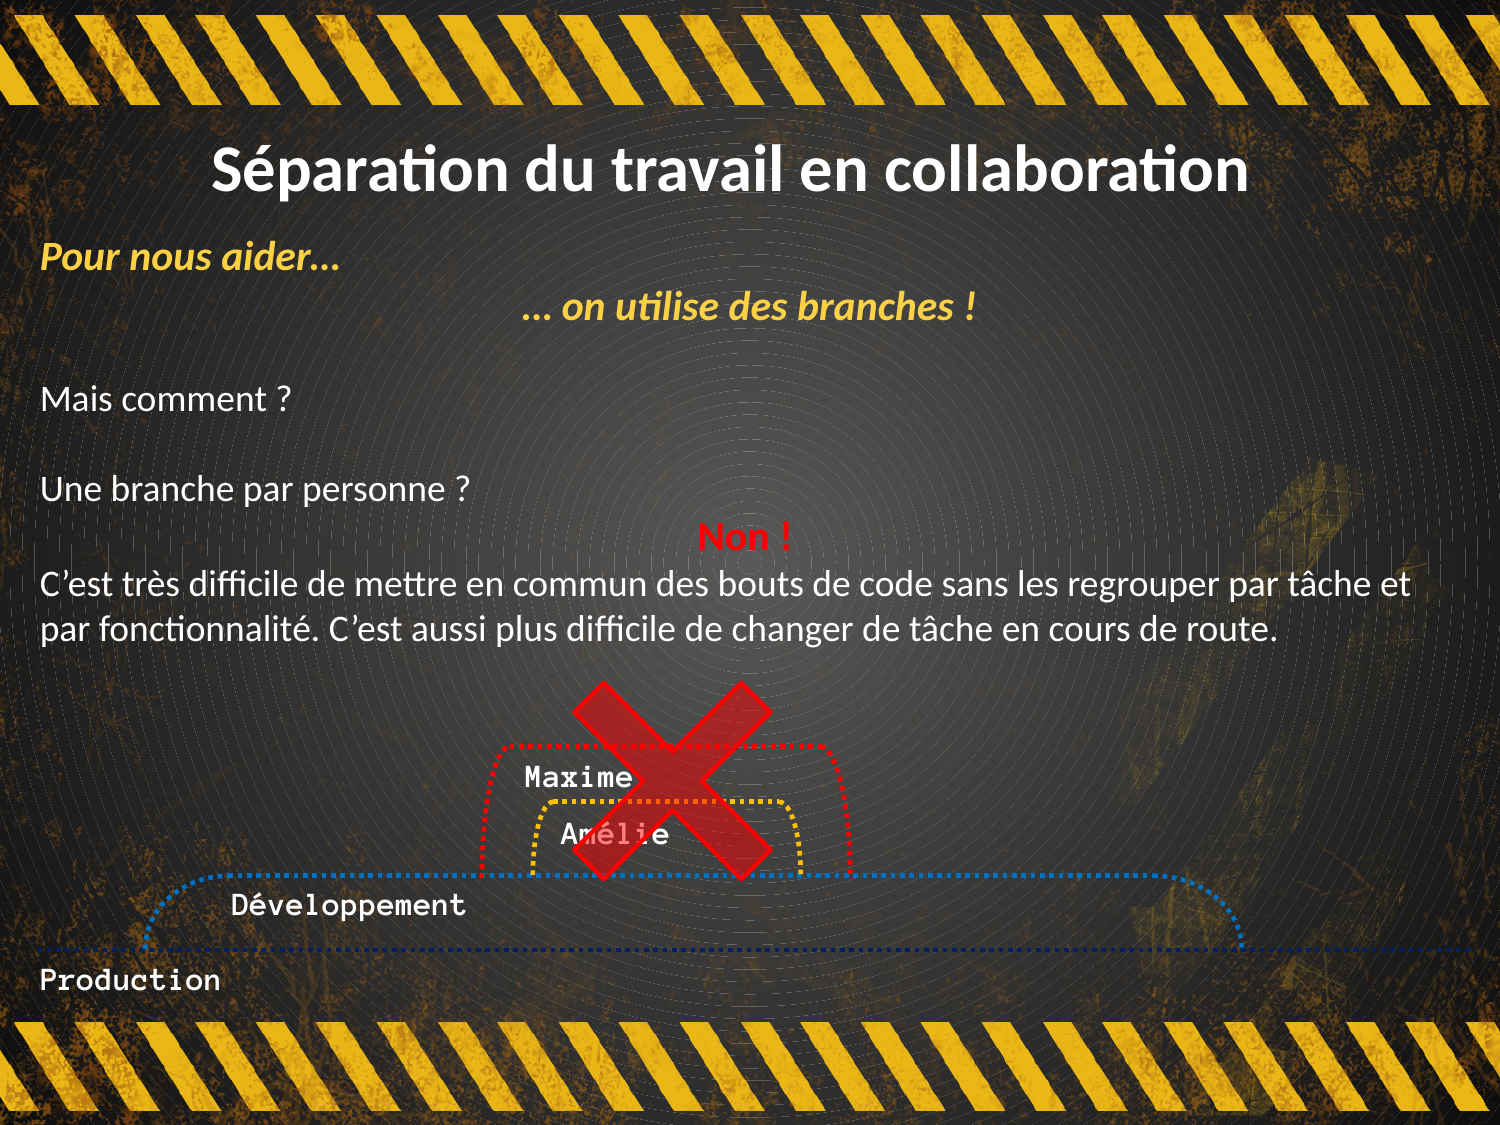

# Séparation du travail en collaboration
Pour nous aider…
… on utilise des branches !

Mais comment ?

Une branche par personne ?
Non !
C’est très difficile de mettre en commun des bouts de code sans les regrouper par tâche et par fonctionnalité. C’est aussi plus difficile de changer de tâche en cours de route.

Maxime

Amélie
Développement

Production